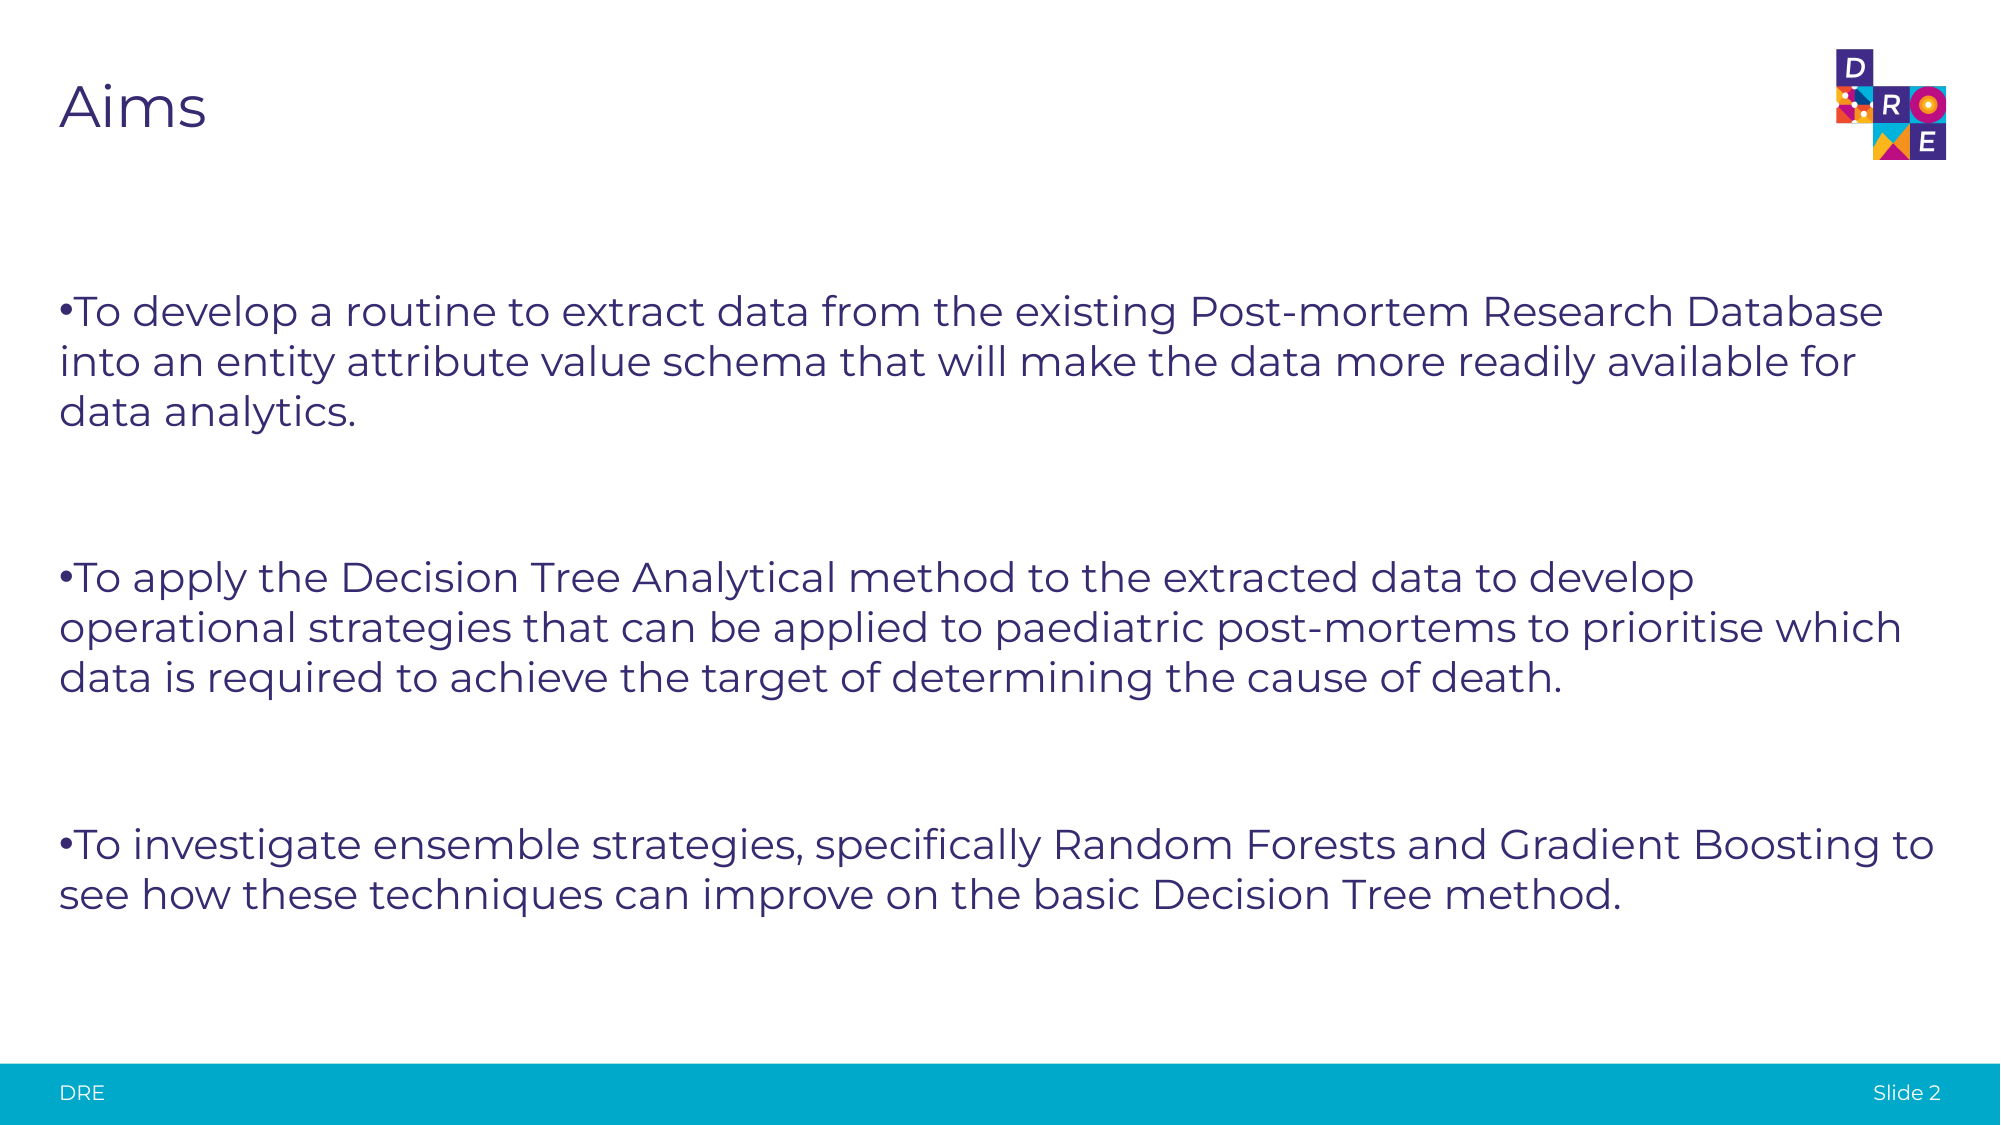

# Aims

To develop a routine to extract data from the existing Post-mortem Research Database into an entity attribute value schema that will make the data more readily available for data analytics.

To apply the Decision Tree Analytical method to the extracted data to develop operational strategies that can be applied to paediatric post-mortems to prioritise which data is required to achieve the target of determining the cause of death.

To investigate ensemble strategies, specifically Random Forests and Gradient Boosting to see how these techniques can improve on the basic Decision Tree method.